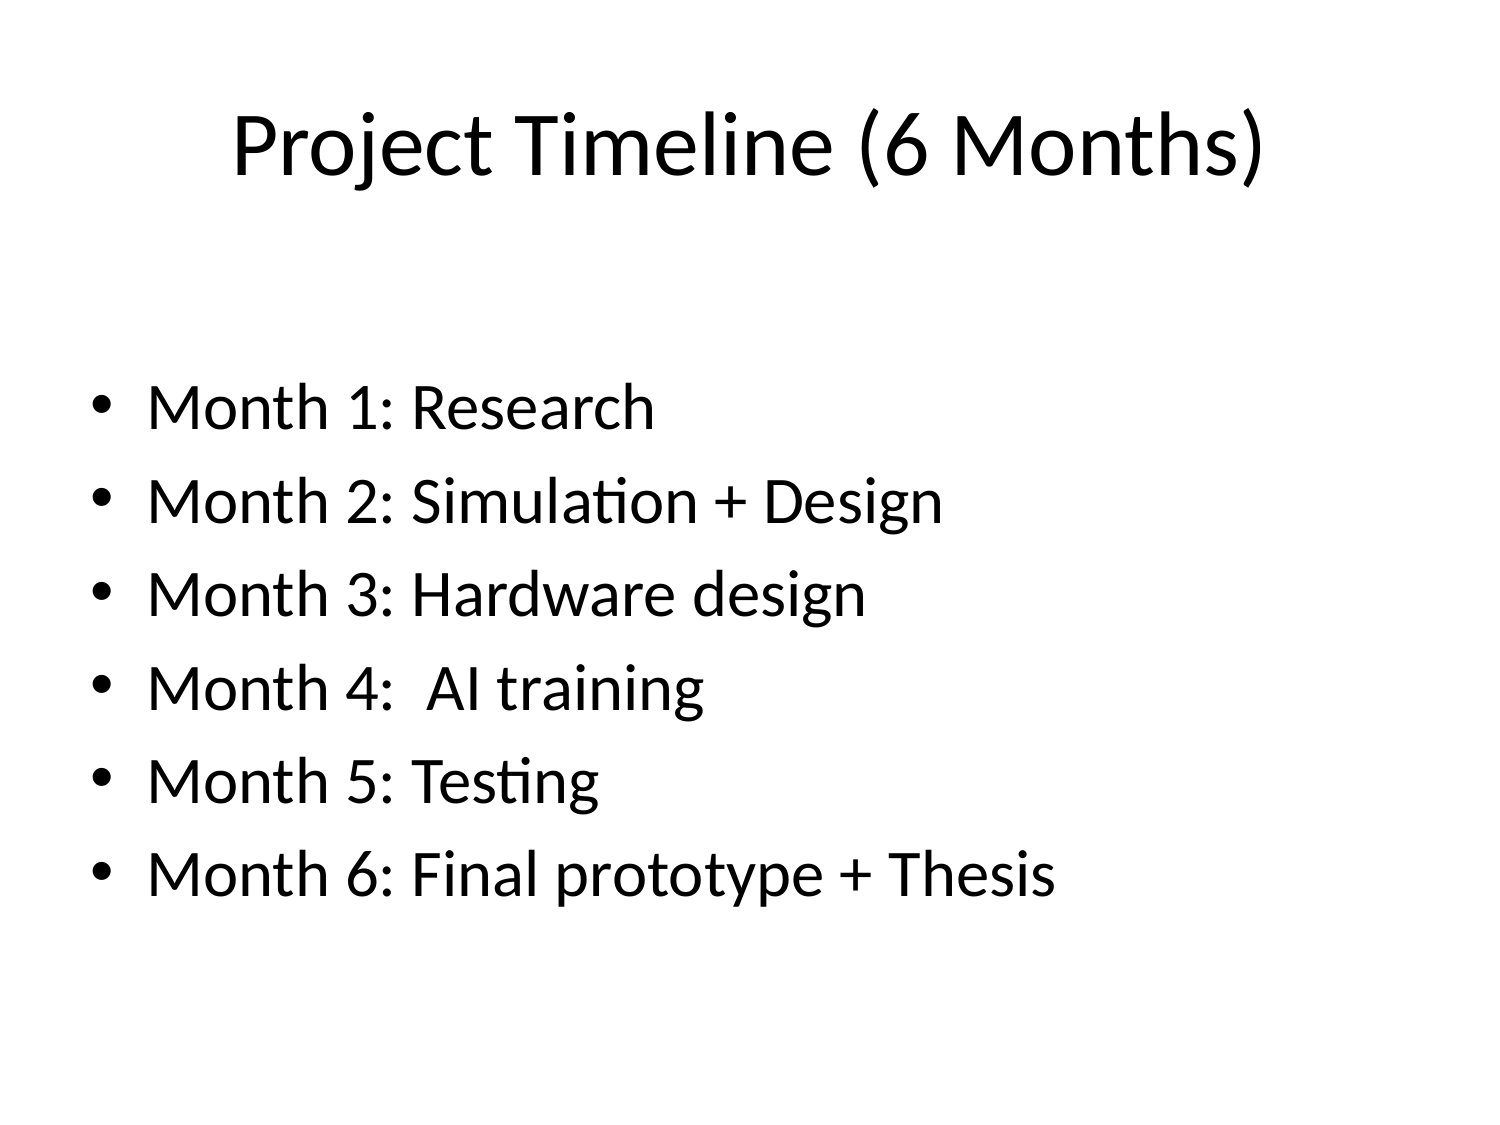

# Project Timeline (6 Months)

Month 1: Research
Month 2: Simulation + Design
Month 3: Hardware design
Month 4:  AI training
Month 5: Testing
Month 6: Final prototype + Thesis